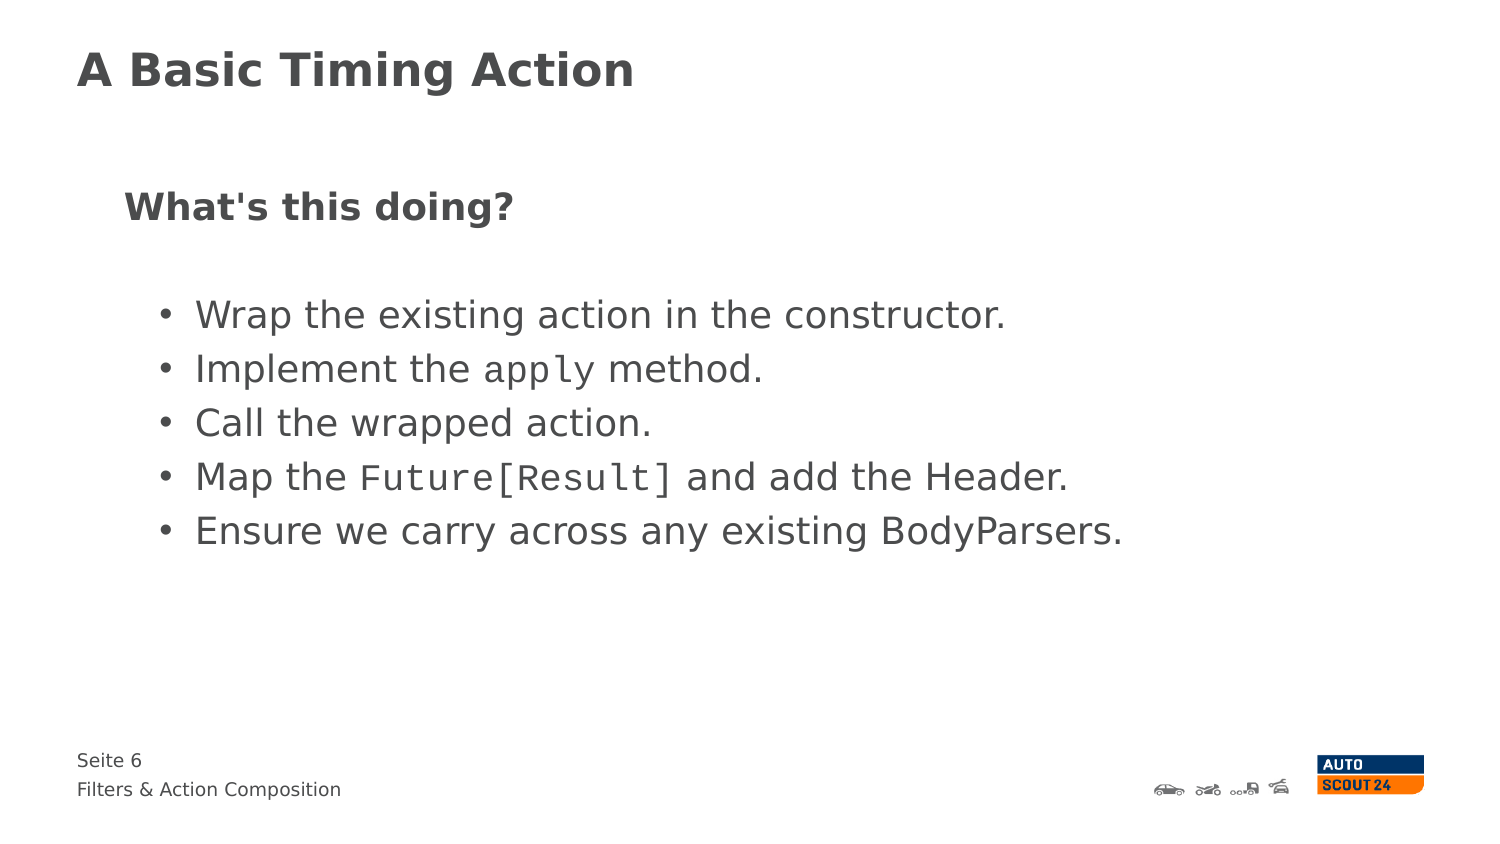

A Basic Timing Action

What's this doing?

Wrap the existing action in the constructor.
Implement the apply method.
Call the wrapped action.
Map the Future[Result] and add the Header.
Ensure we carry across any existing BodyParsers.

Seite 6
Filters & Action Composition